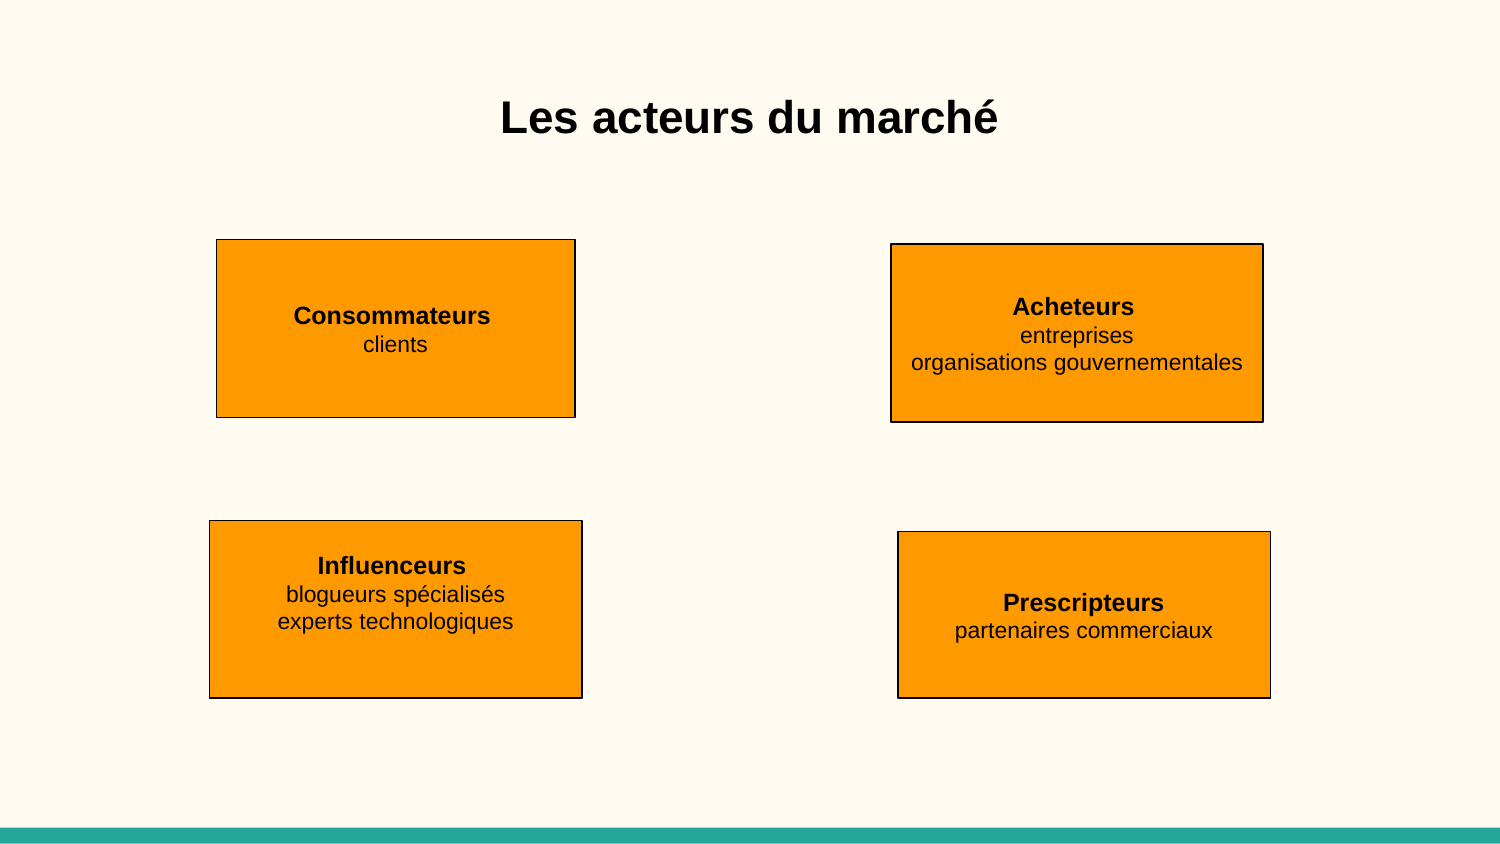

# Les acteurs du marché
Consommateurs
clients
Acheteurs
entreprises
organisations gouvernementales
Influenceurs
blogueurs spécialisés
experts technologiques

Prescripteurs
partenaires commerciaux